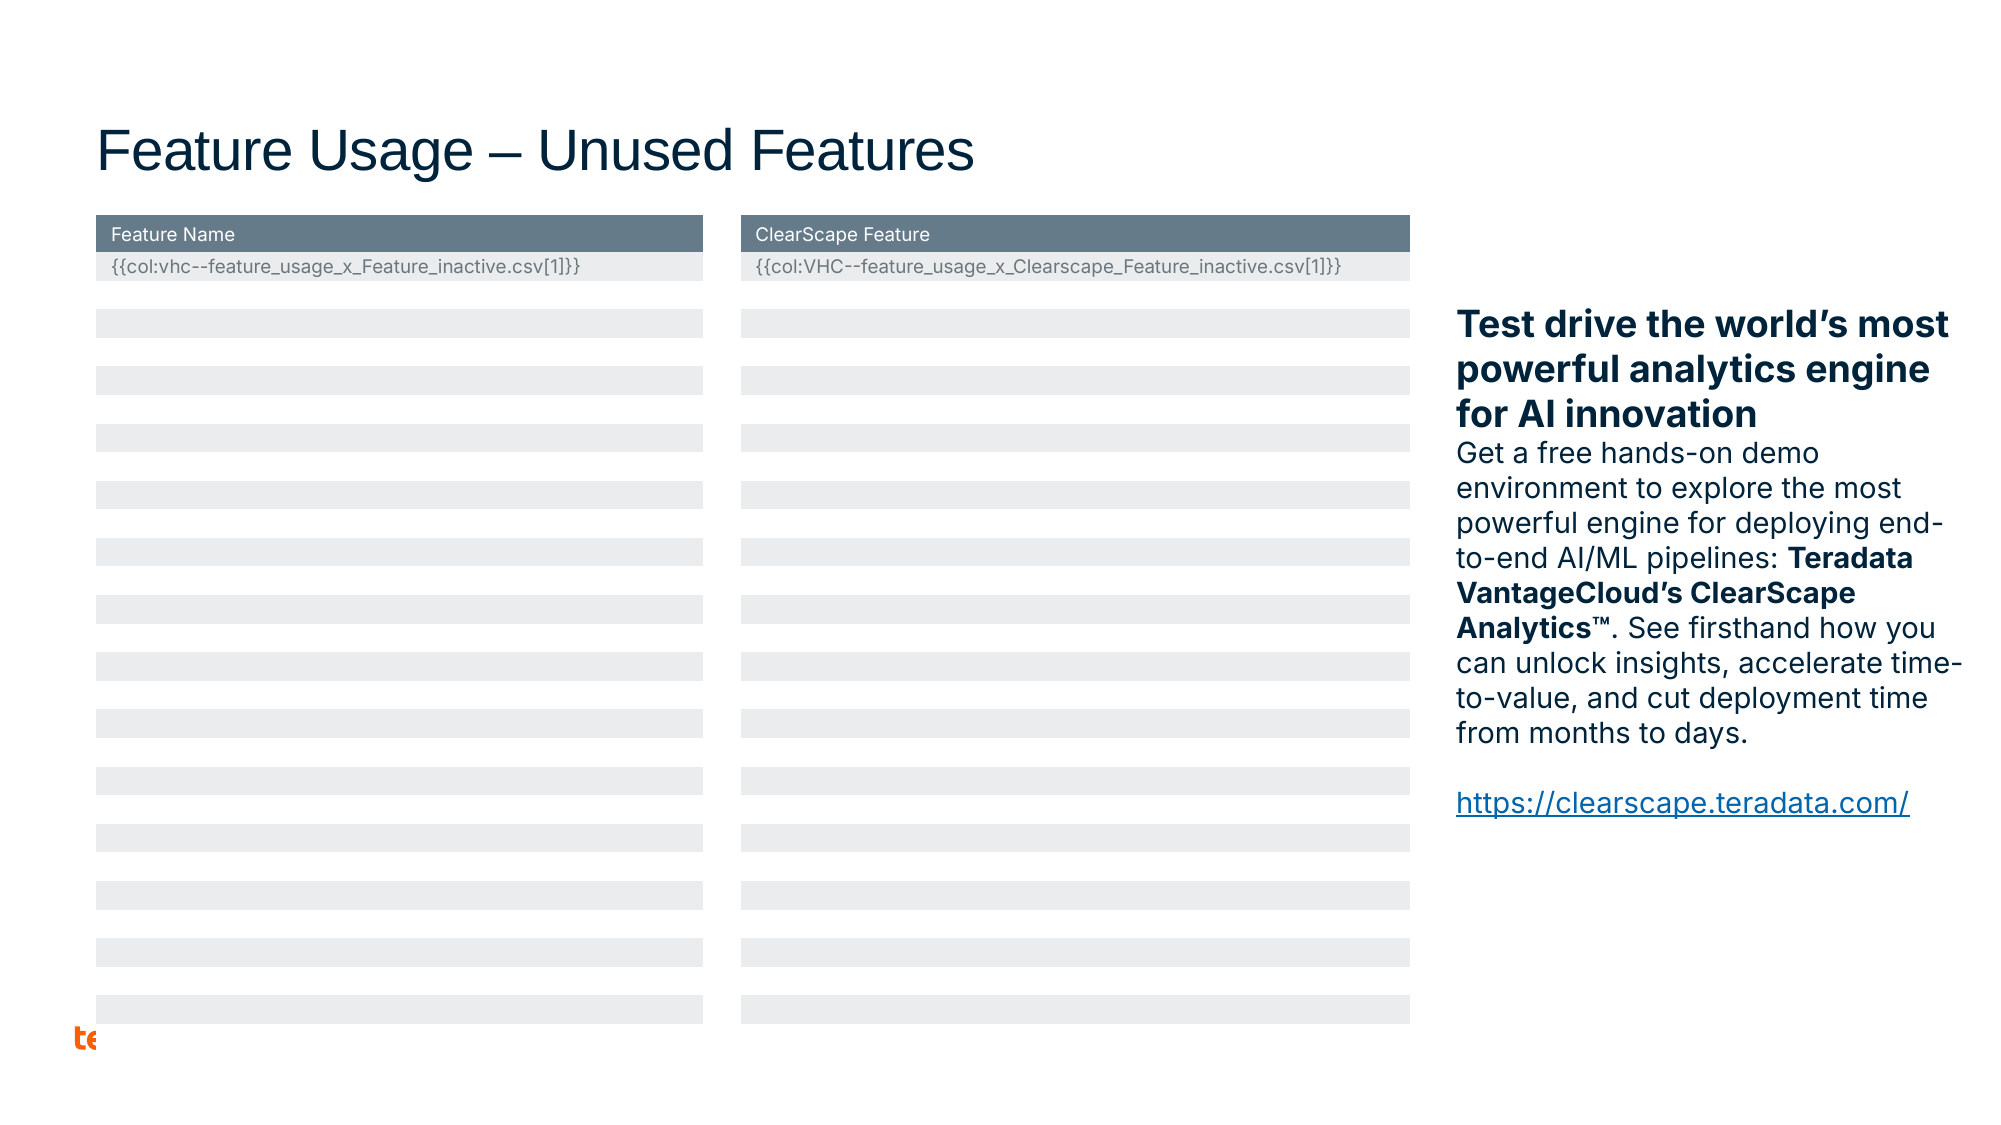

# Feature Usage – Unused Features
| Feature Name |
| --- |
| {{col:vhc--feature\_usage\_x\_Feature\_inactive.csv[1]}} |
|  |
|  |
|  |
|  |
|  |
|  |
|  |
|  |
|  |
|  |
|  |
|  |
|  |
|  |
|  |
|  |
|  |
|  |
|  |
|  |
|  |
|  |
|  |
|  |
|  |
|  |
|  |
| ClearScape Feature |
| --- |
| {{col:VHC--feature\_usage\_x\_Clearscape\_Feature\_inactive.csv[1]}} |
|  |
|  |
|  |
|  |
|  |
|  |
|  |
|  |
|  |
|  |
|  |
|  |
|  |
|  |
|  |
|  |
|  |
|  |
|  |
|  |
|  |
|  |
|  |
|  |
|  |
|  |
|  |
Test drive the world’s most powerful analytics engine for AI innovation
Get a free hands-on demo environment to explore the most powerful engine for deploying end-to-end AI/ML pipelines: Teradata VantageCloud’s ClearScape Analytics™. See firsthand how you can unlock insights, accelerate time-to-value, and cut deployment time from months to days.

https://clearscape.teradata.com/